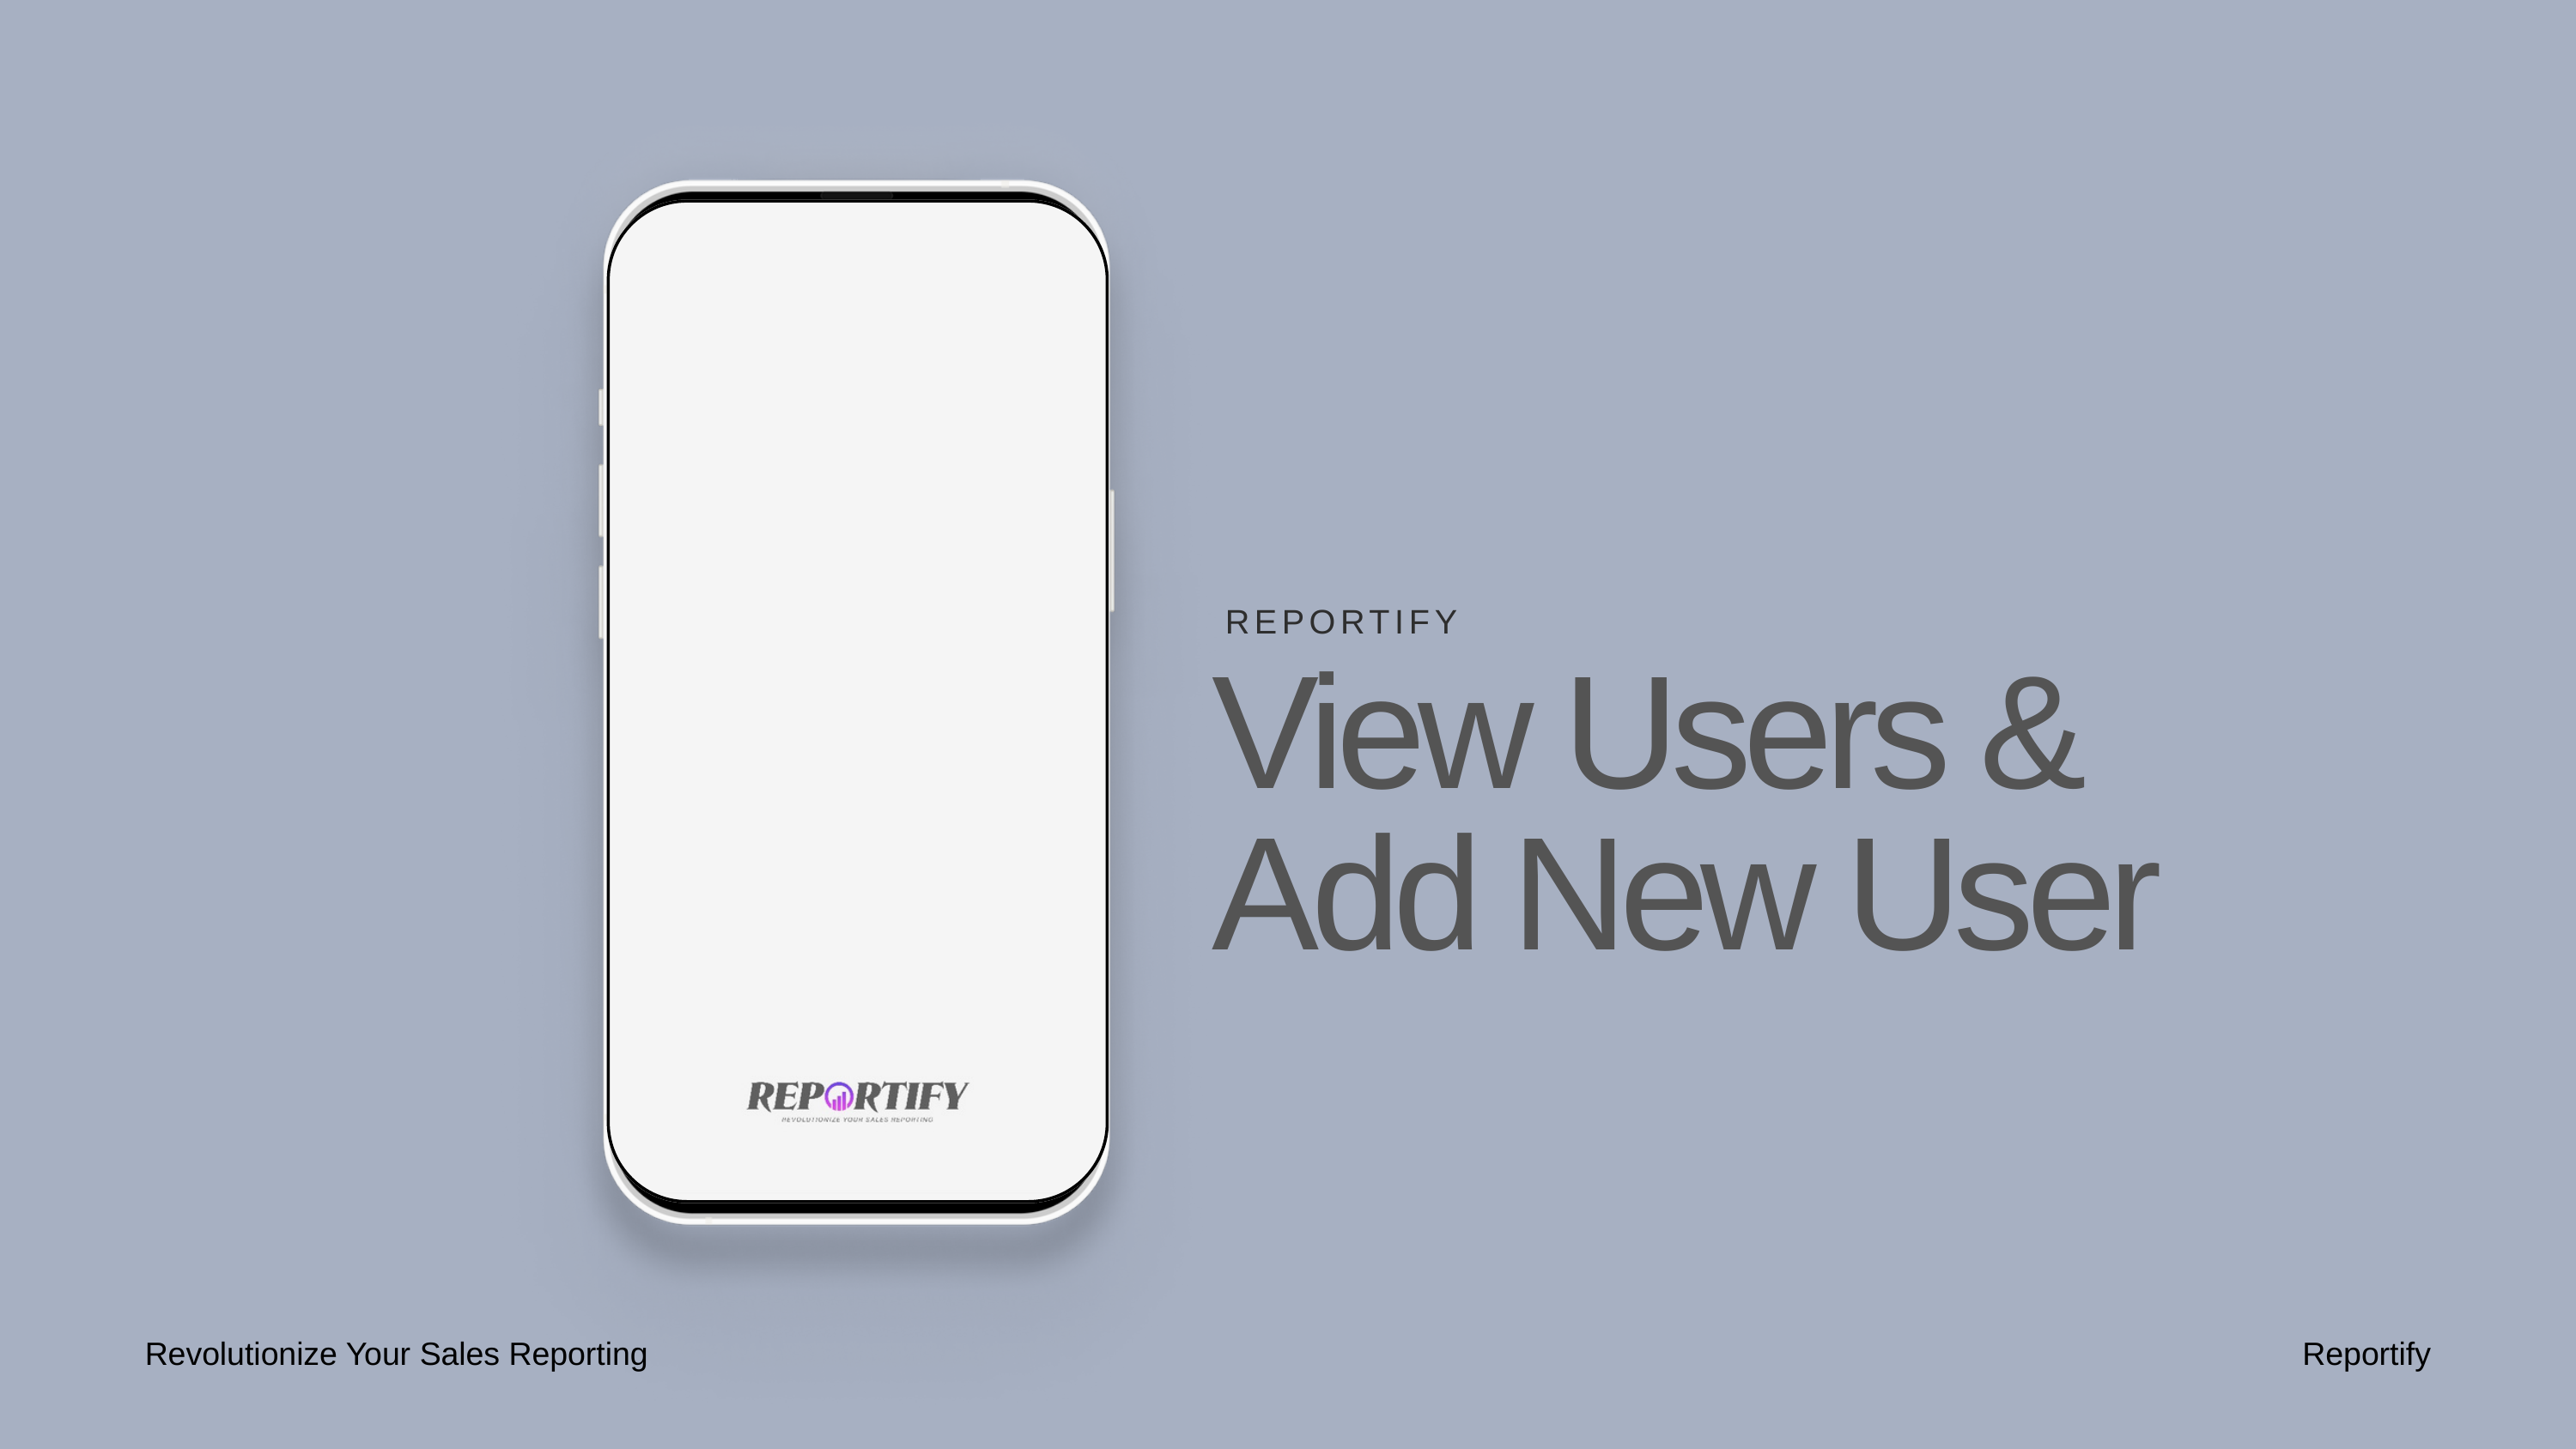

REPORTIFY
View Users & Add New User
Revolutionize Your Sales Reporting
Reportify